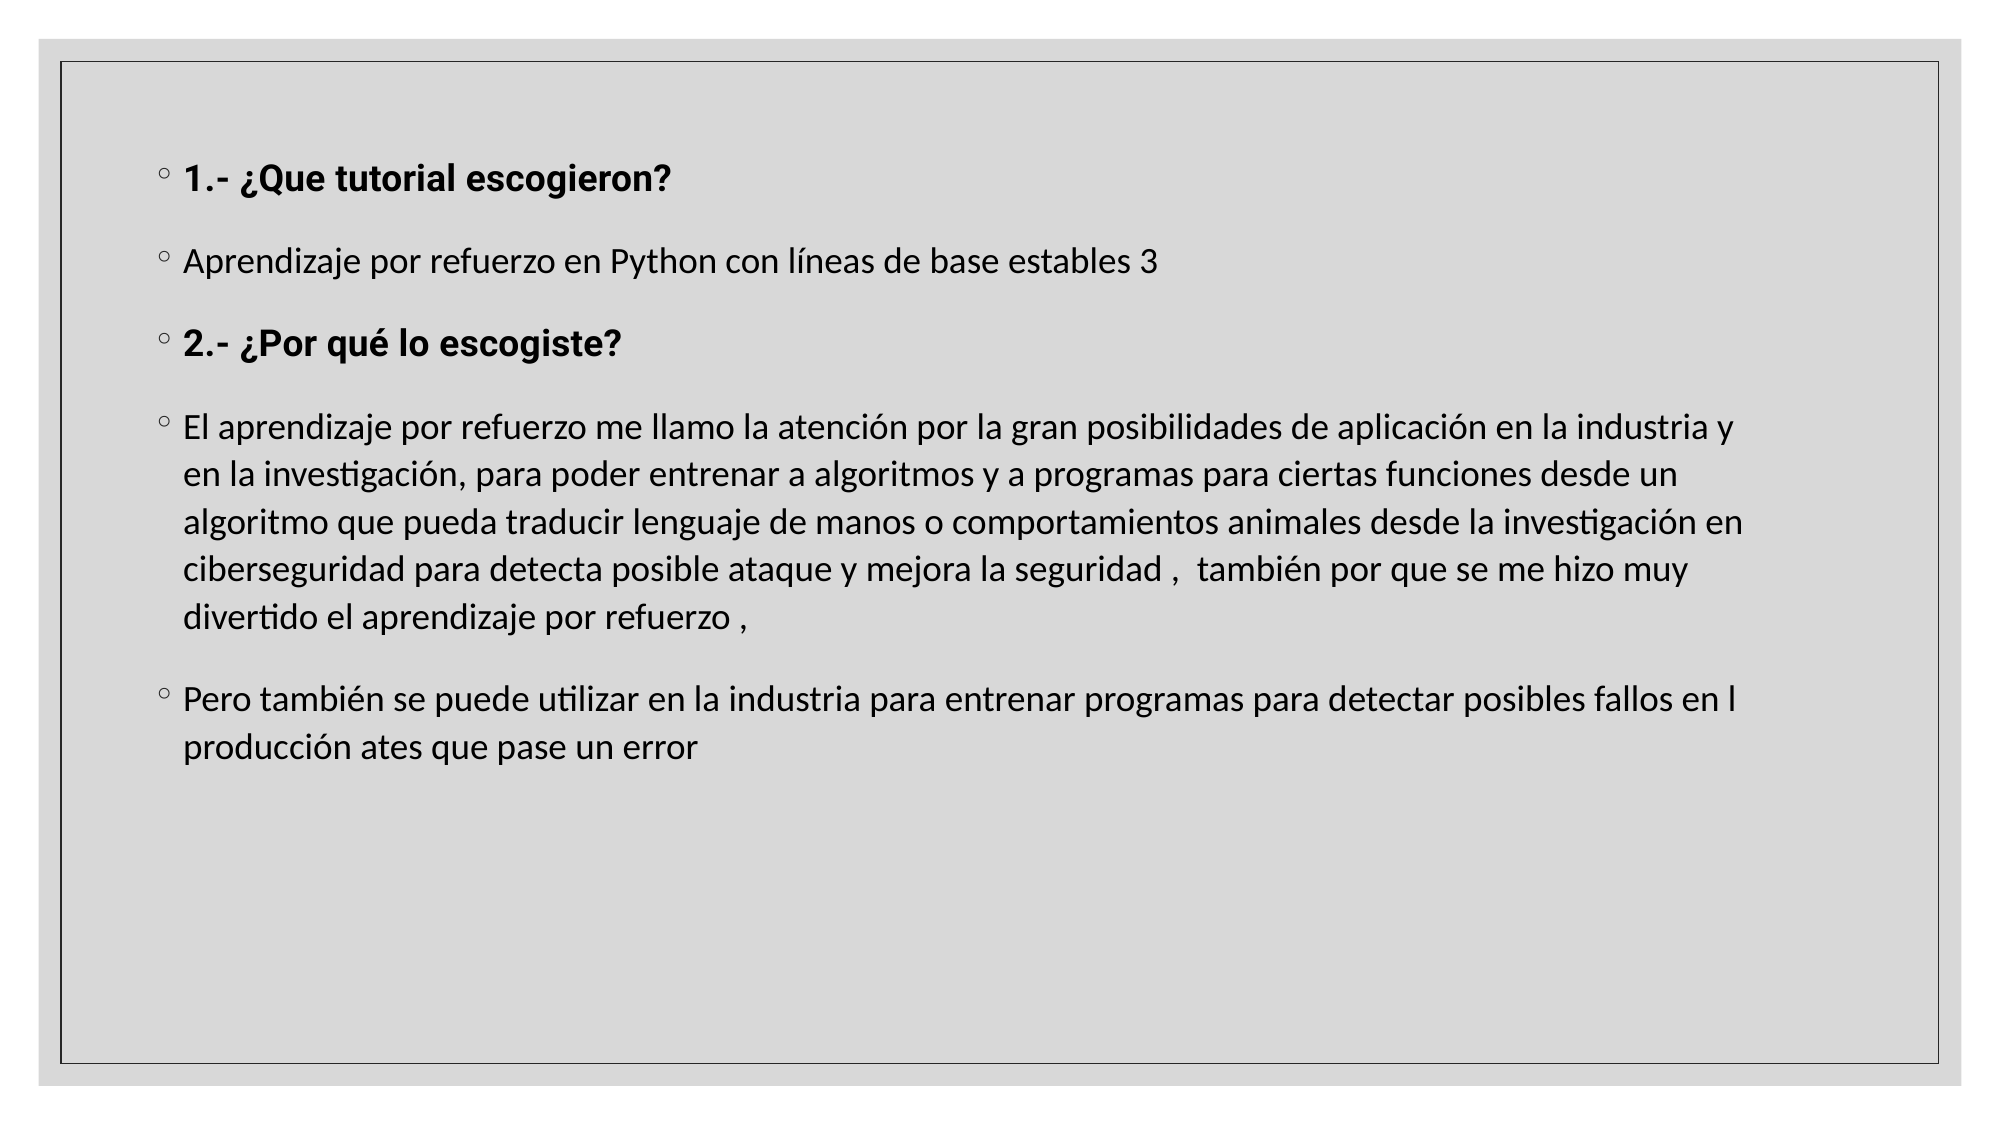

1.- ¿Que tutorial escogieron?
Aprendizaje por refuerzo en Python con líneas de base estables 3
2.- ¿Por qué lo escogiste?
El aprendizaje por refuerzo me llamo la atención por la gran posibilidades de aplicación en la industria y en la investigación, para poder entrenar a algoritmos y a programas para ciertas funciones desde un algoritmo que pueda traducir lenguaje de manos o comportamientos animales desde la investigación en ciberseguridad para detecta posible ataque y mejora la seguridad ,  también por que se me hizo muy divertido el aprendizaje por refuerzo ,
Pero también se puede utilizar en la industria para entrenar programas para detectar posibles fallos en l producción ates que pase un error